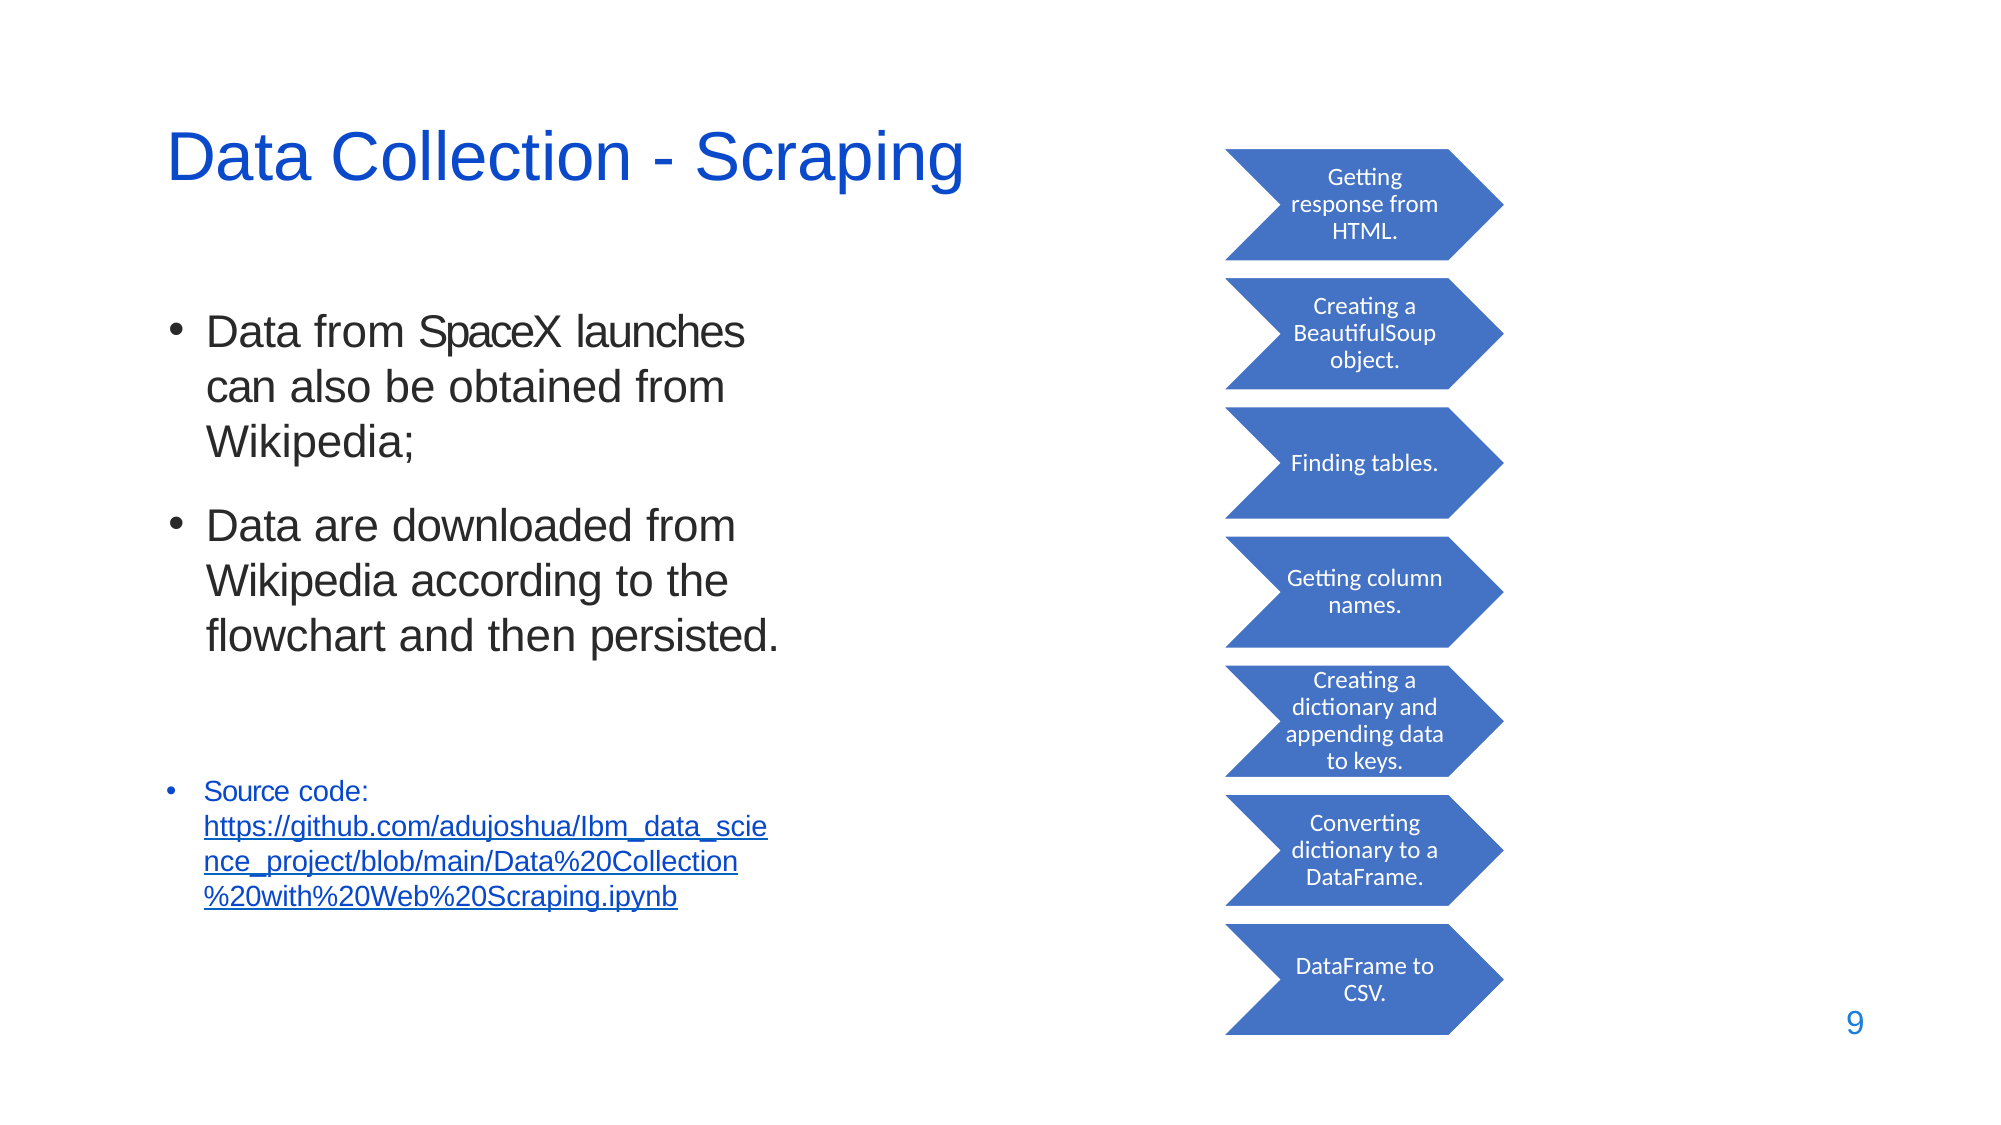

Data Collection - Scraping
Getting response from HTML.
Creating a BeautifulSoup object.
Finding tables.
Getting column names.
Creating a dictionary and appending data to keys.
Converting dictionary to a DataFrame.
DataFrame to CSV.
Data from SpaceX launches can also be obtained from Wikipedia;
Data are downloaded from Wikipedia according to the flowchart and then persisted.
Source code: https://github.com/adujoshua/Ibm_data_science_project/blob/main/Data%20Collection%20with%20Web%20Scraping.ipynb
9